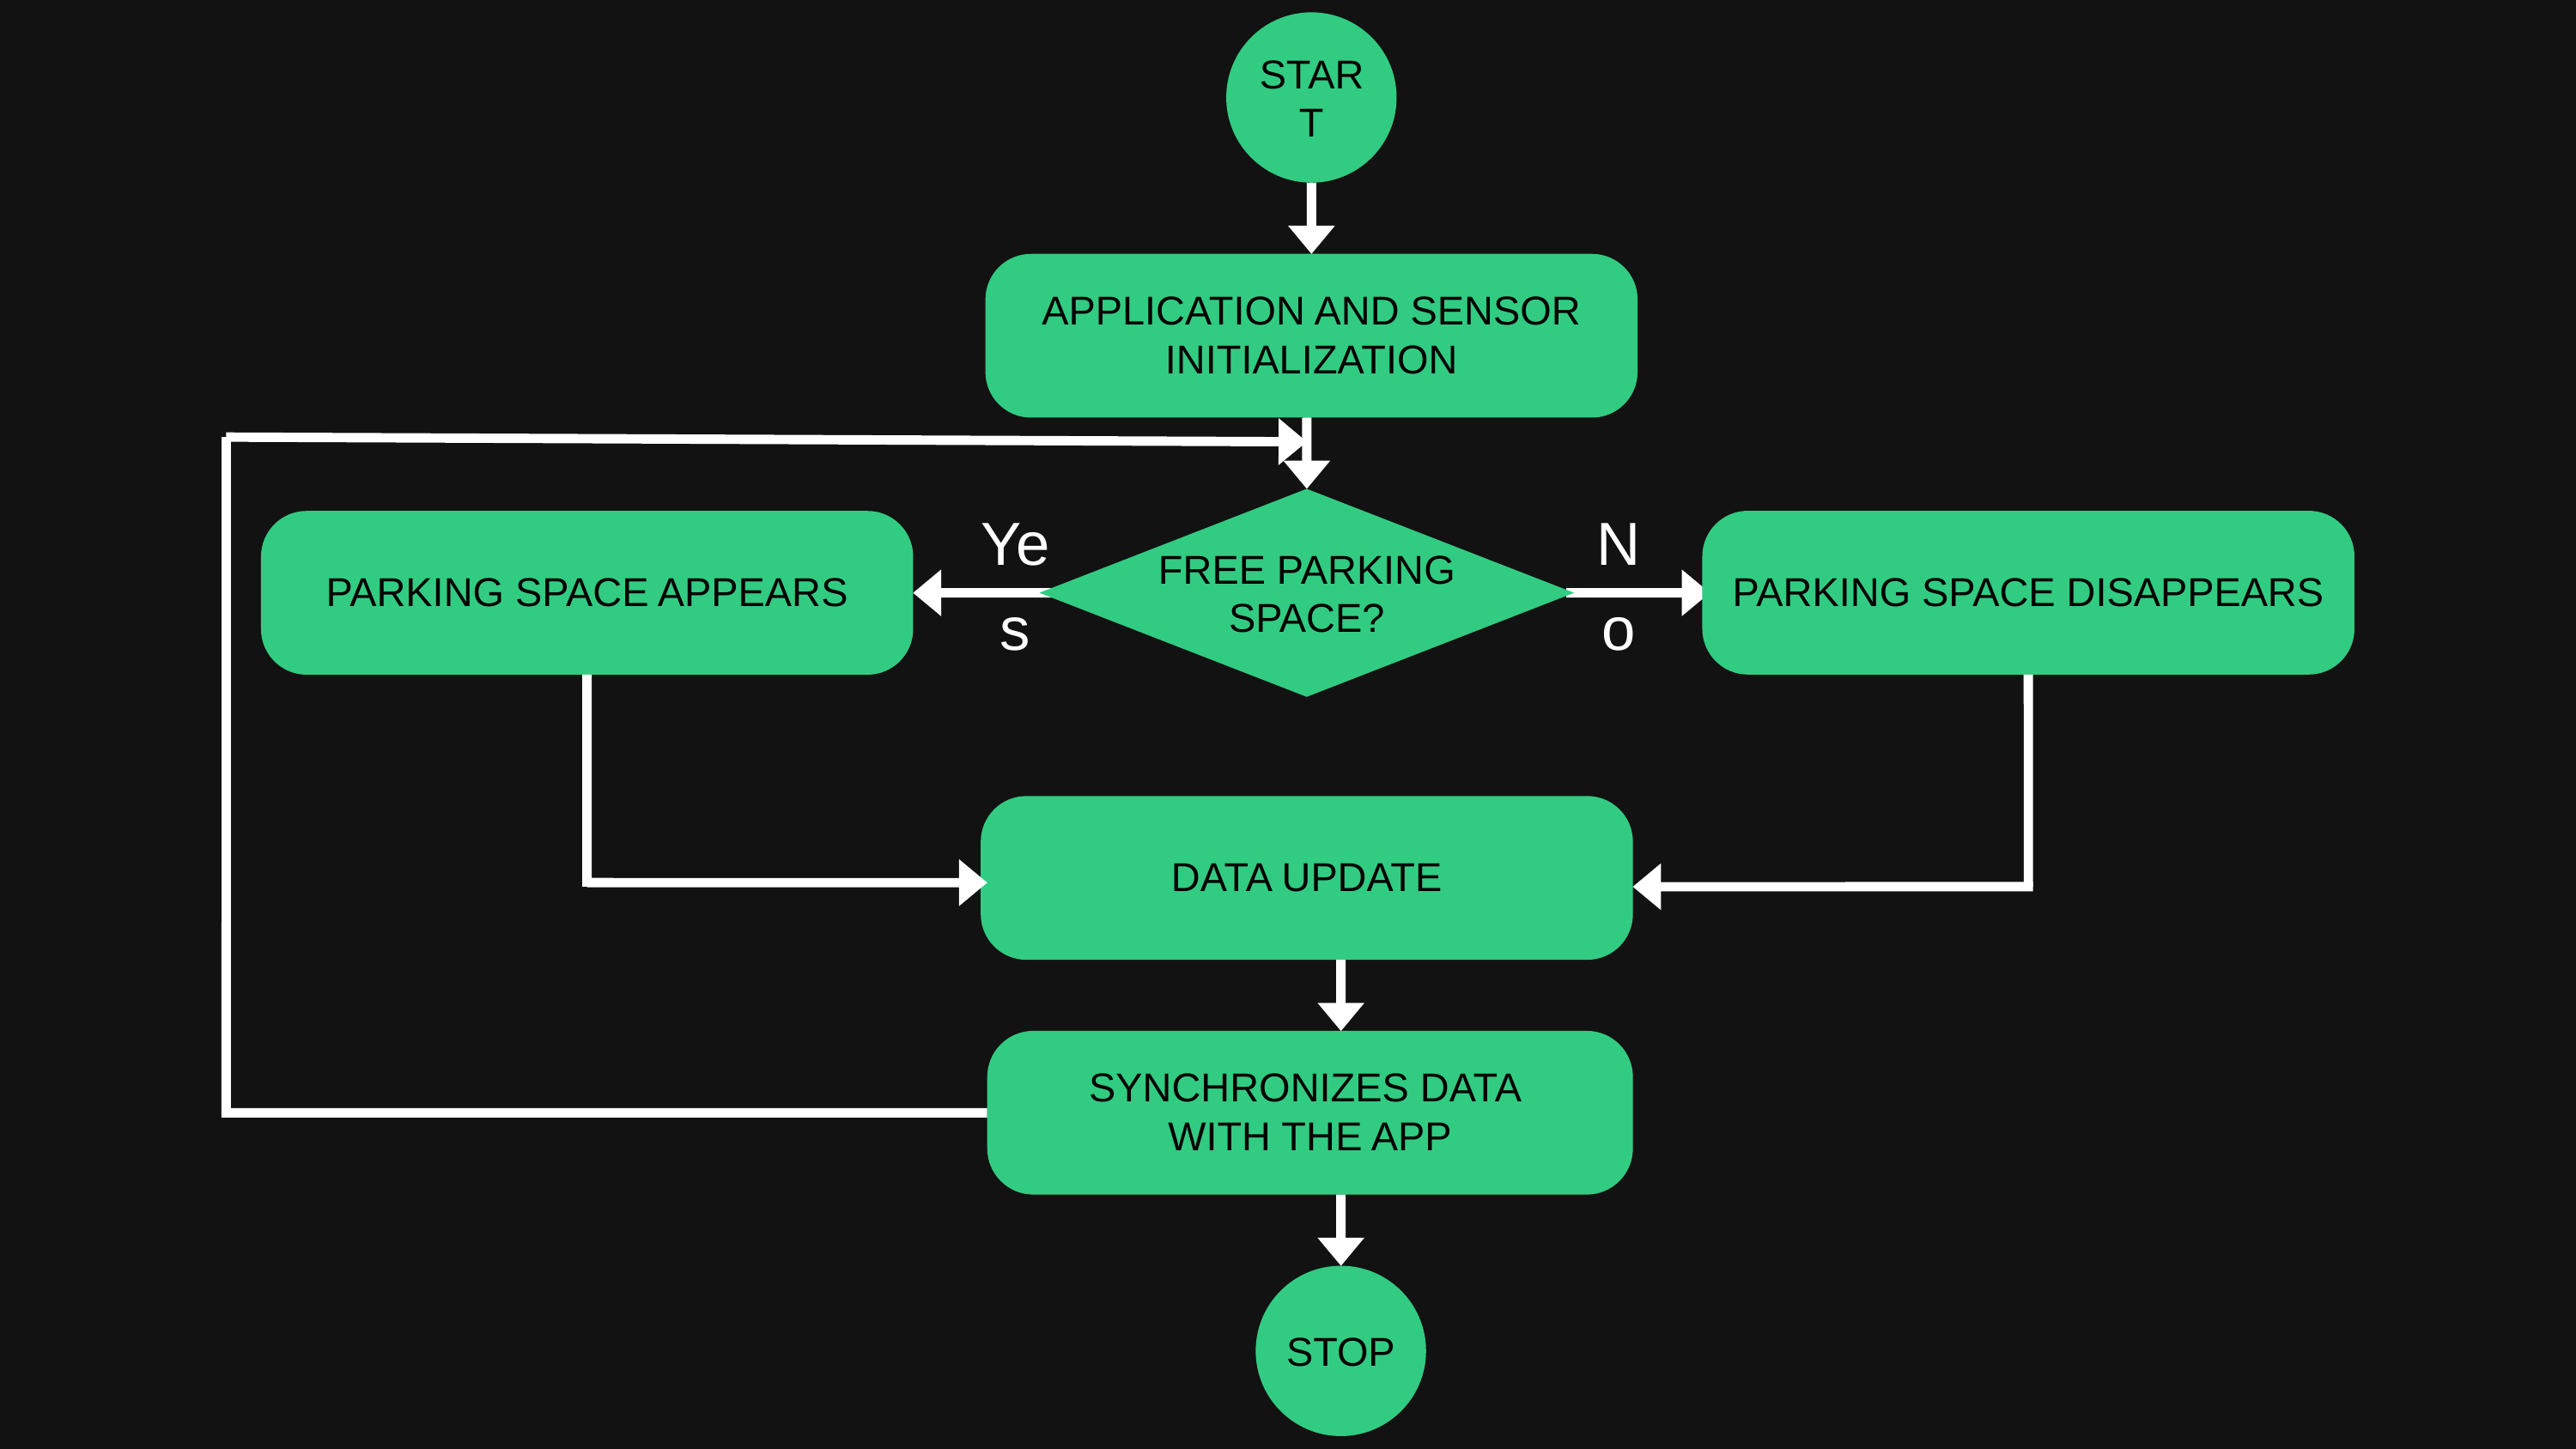

START

APPLICATION AND SENSOR INITIALIZATION

FREE PARKING SPACE?
Yes
No

PARKING SPACE DISAPPEARS

PARKING SPACE APPEARS

DATA UPDATE

SYNCHRONIZES DATA
WITH THE APP

STOP